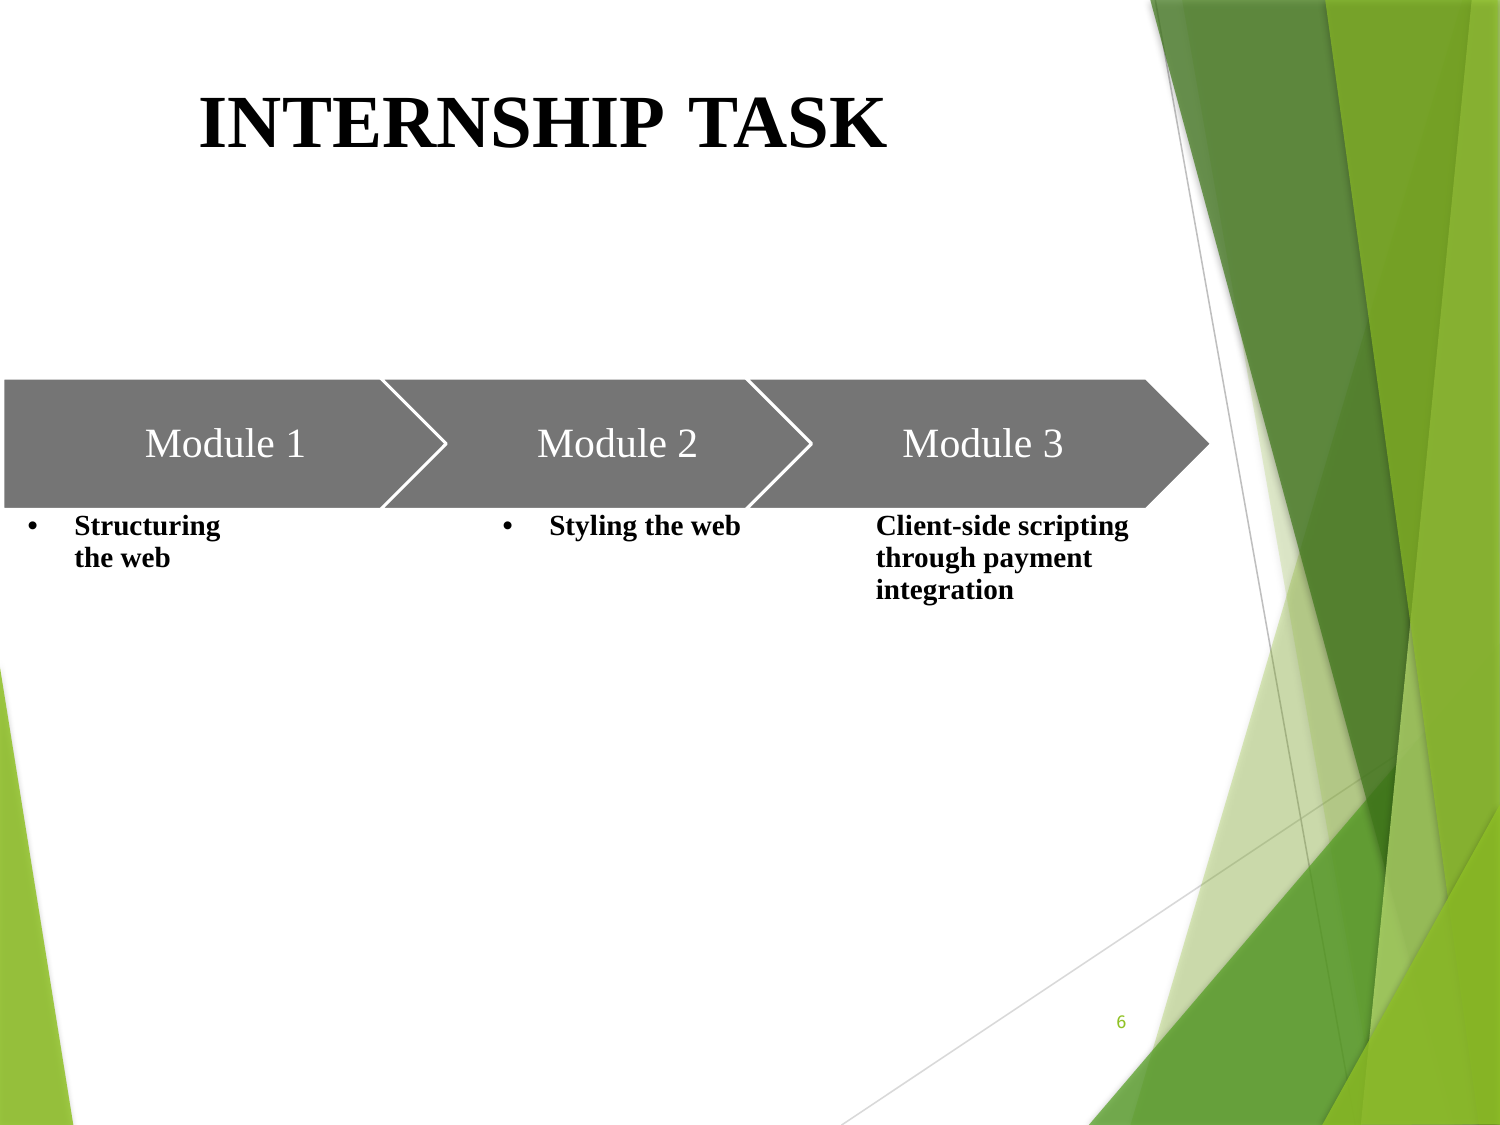

INTERNSHIP TASK
Module 1
Module 2
Module 3
| Structuring the web |  | Styling the web | Client-side scripting through payment integration |
| --- | --- | --- | --- |
| Structuring the web | Styling the web | Dynamic client side scripting through payment integration | Generating a invoice pdf to donor through email |
| --- | --- | --- | --- |
6